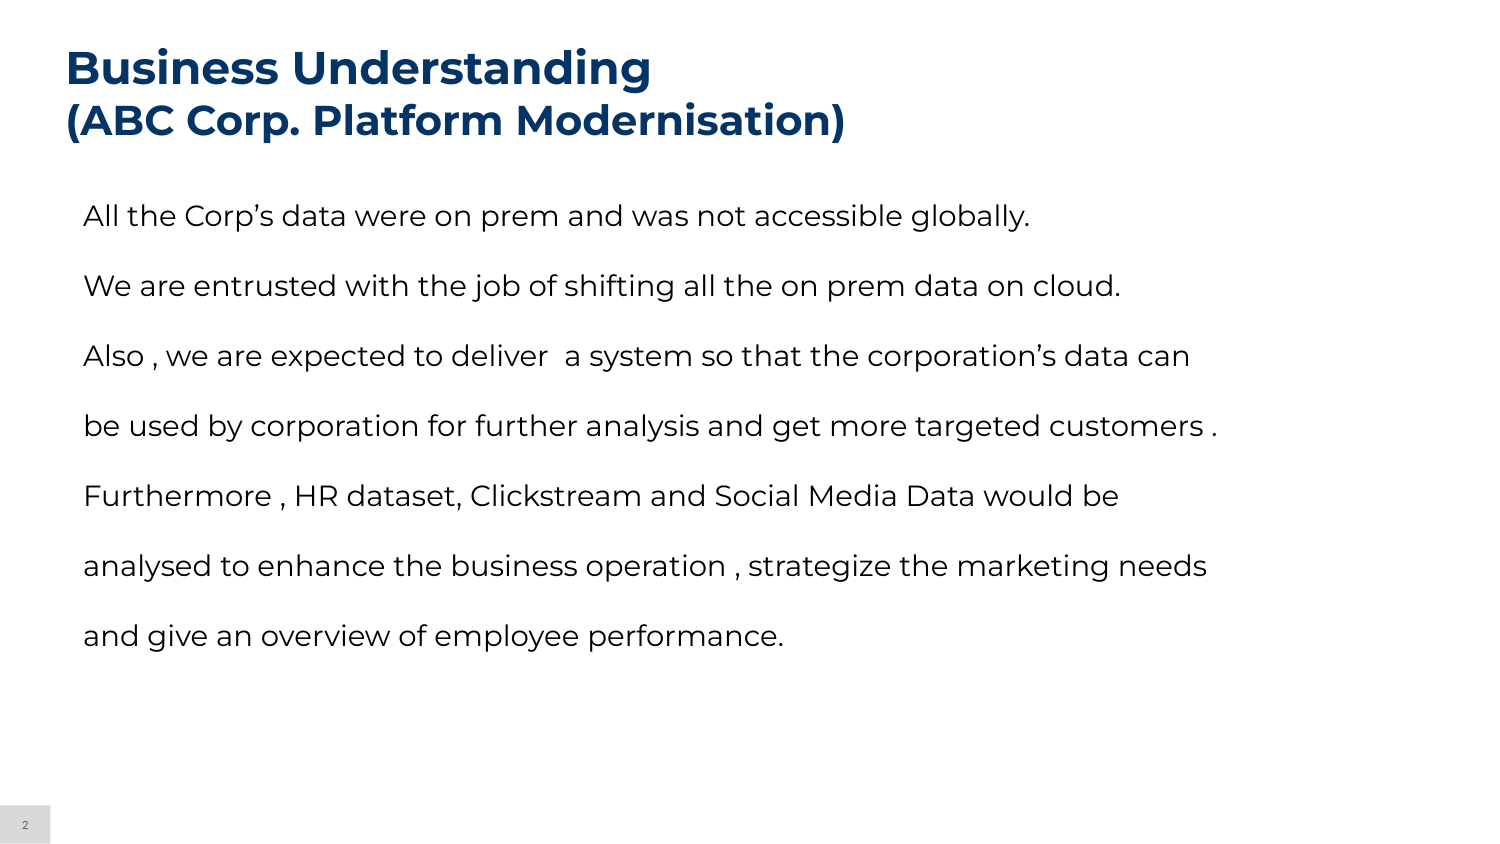

# Business Understanding (ABC Corp. Platform Modernisation)
All the Corp’s data were on prem and was not accessible globally.
We are entrusted with the job of shifting all the on prem data on cloud.
Also , we are expected to deliver  a system so that the corporation’s data can be used by corporation for further analysis and get more targeted customers .
Furthermore , HR dataset, Clickstream and Social Media Data would be analysed to enhance the business operation , strategize the marketing needs and give an overview of employee performance.

2